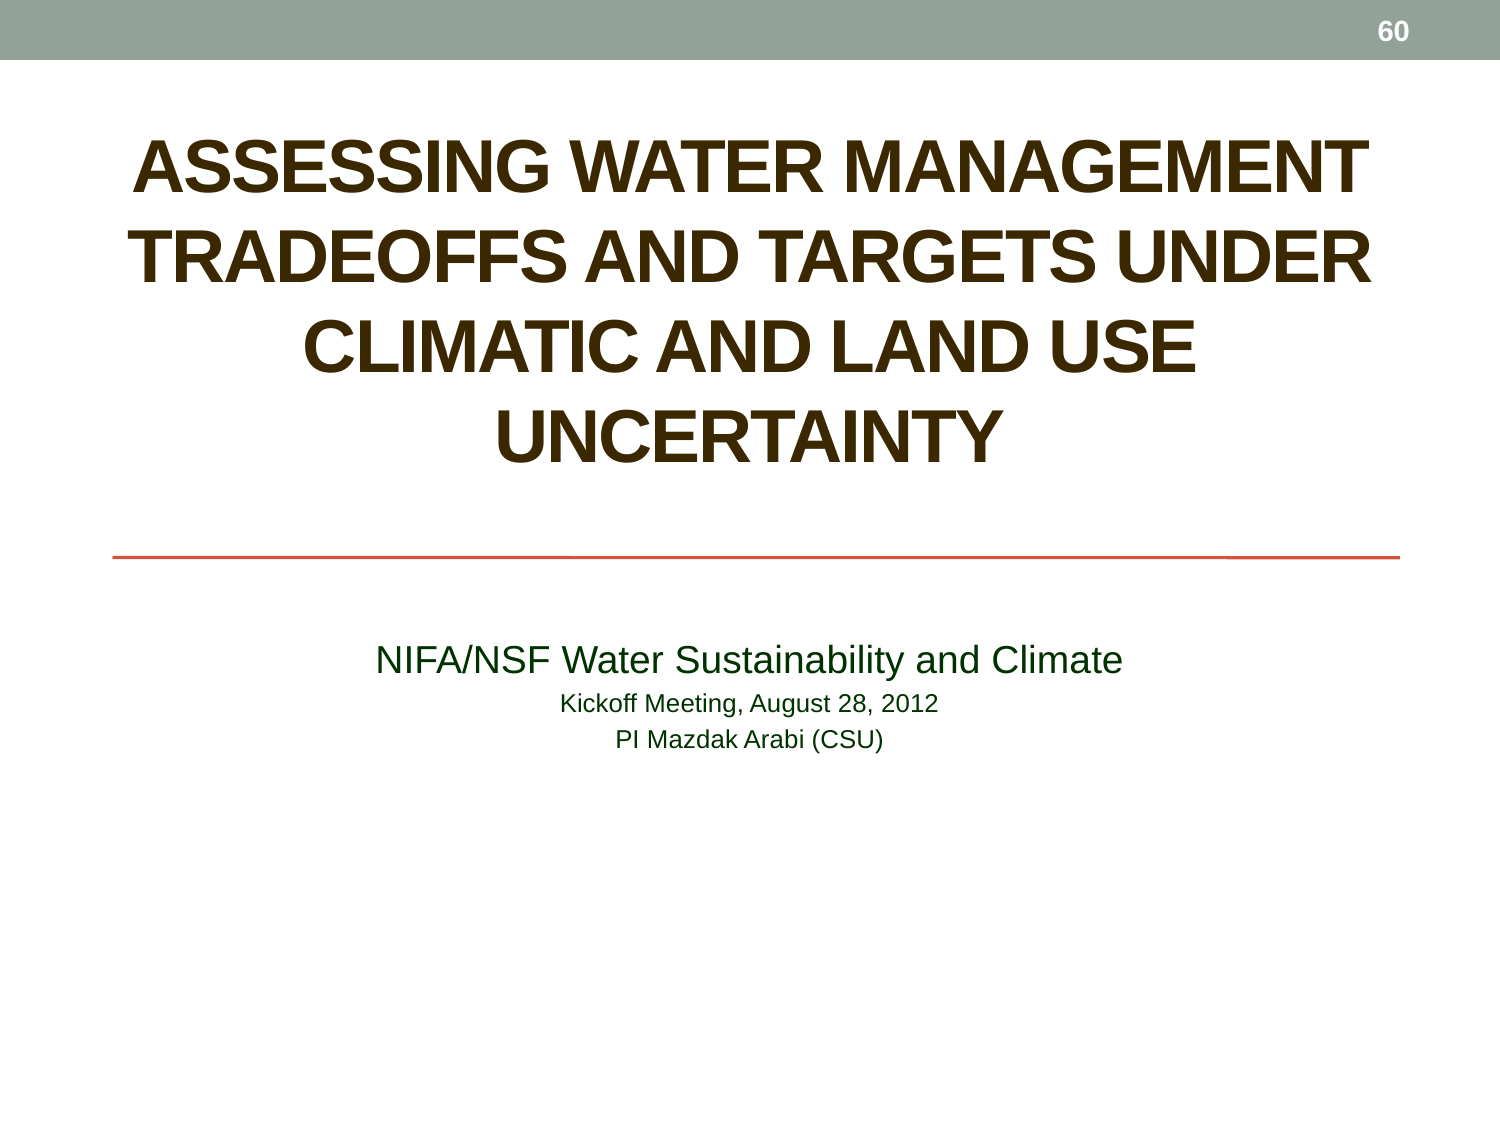

60
# Assessing Water Management Tradeoffs and Targets under Climatic and Land Use Uncertainty

NIFA/NSF Water Sustainability and Climate
Kickoff Meeting, August 28, 2012
PI Mazdak Arabi (CSU)